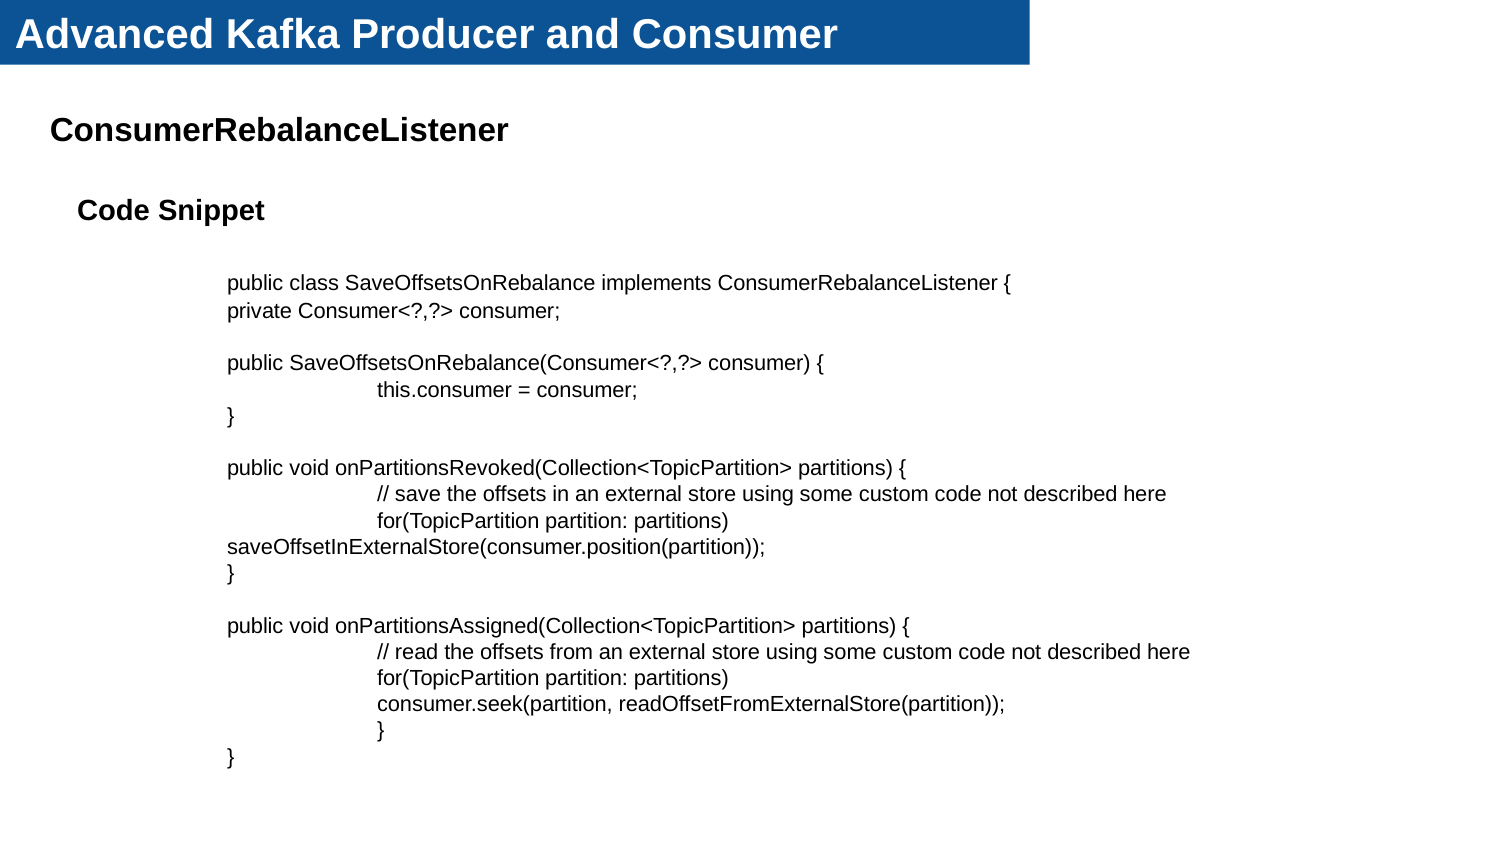

Advanced Kafka Producer and Consumer

ConsumerRebalanceListener
Code Snippet

	public class SaveOffsetsOnRebalance implements ConsumerRebalanceListener {
	private Consumer<?,?> consumer;

	public SaveOffsetsOnRebalance(Consumer<?,?> consumer) {
		this.consumer = consumer;
	}

	public void onPartitionsRevoked(Collection<TopicPartition> partitions) {
		// save the offsets in an external store using some custom code not described here
		for(TopicPartition partition: partitions) 					saveOffsetInExternalStore(consumer.position(partition));
	}

	public void onPartitionsAssigned(Collection<TopicPartition> partitions) {
		// read the offsets from an external store using some custom code not described here
		for(TopicPartition partition: partitions)
		consumer.seek(partition, readOffsetFromExternalStore(partition));
		}
	}